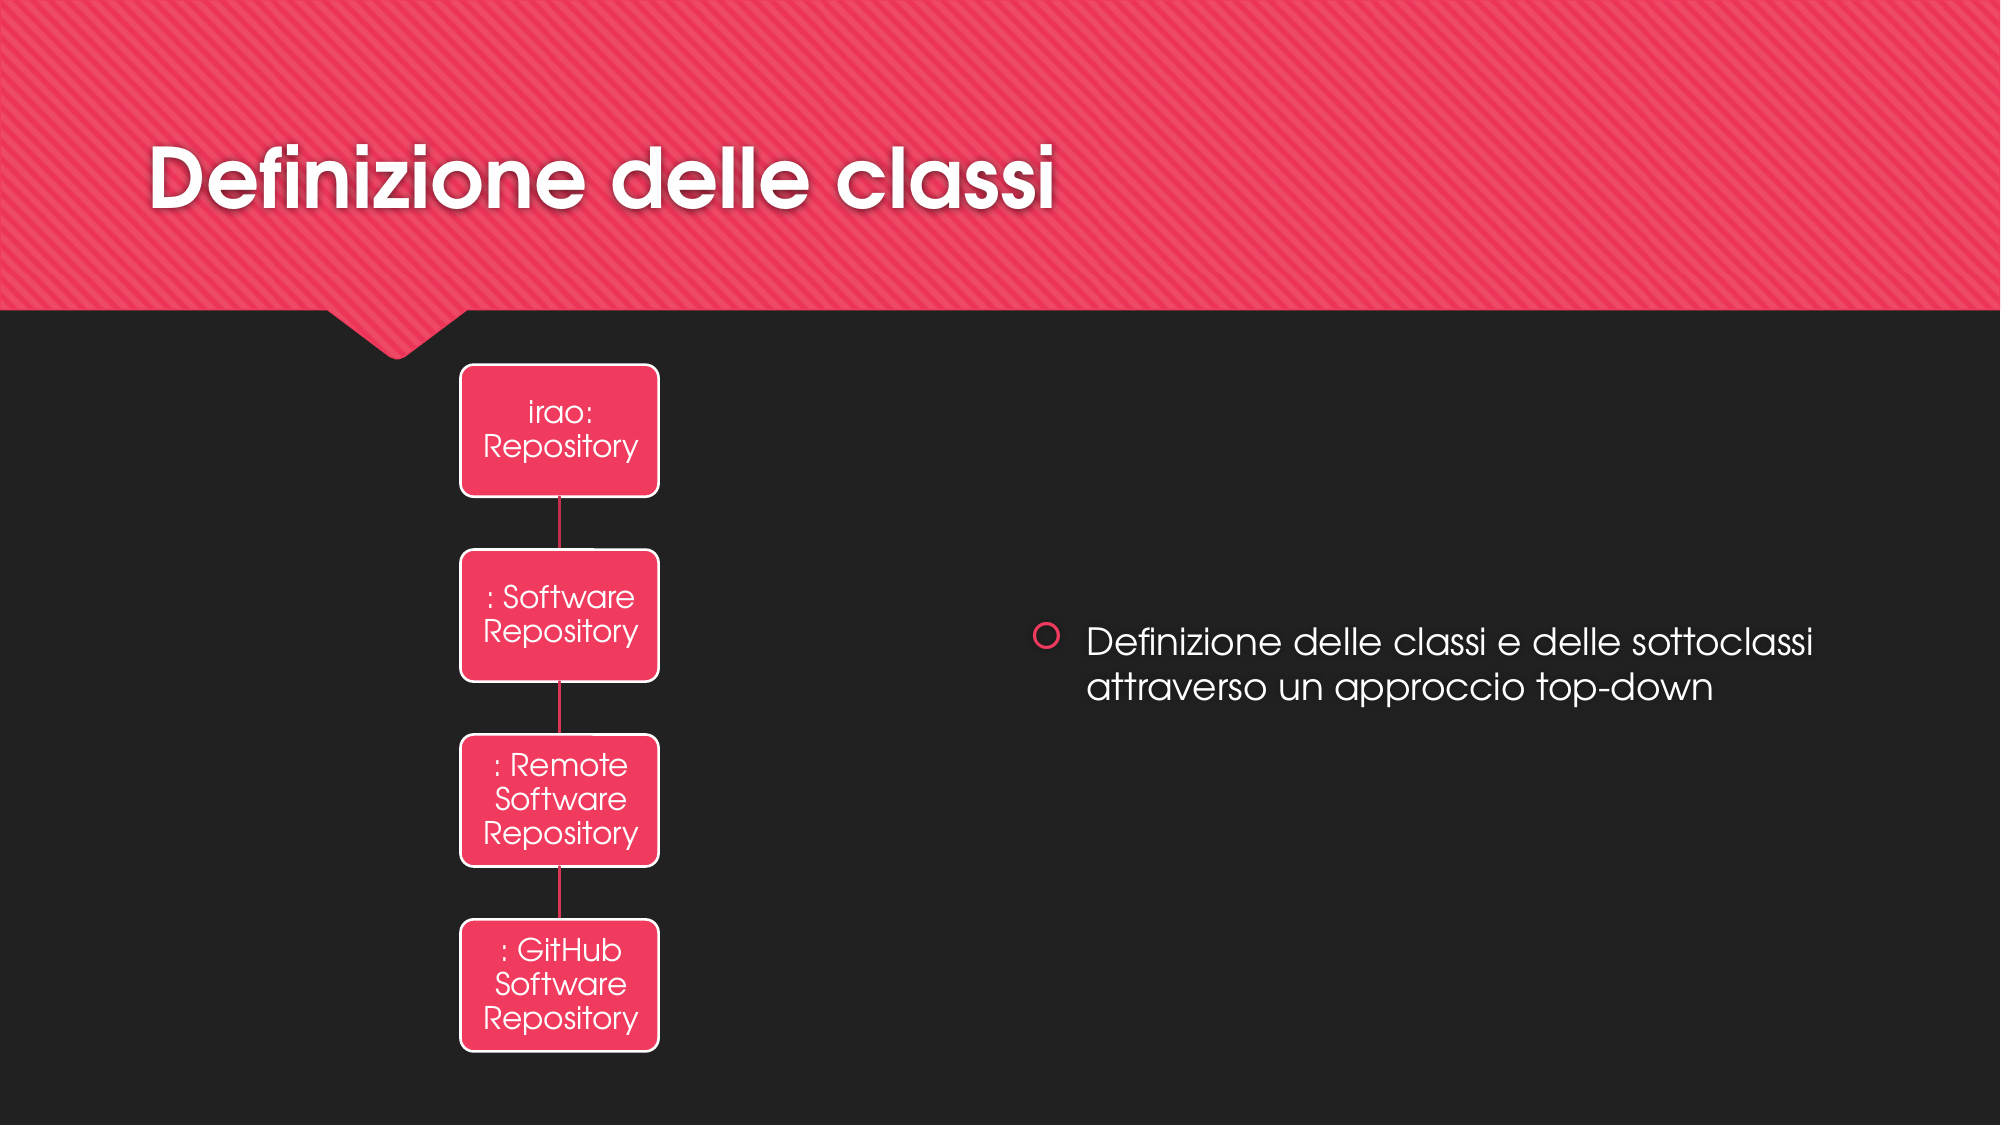

# Definizione delle classi
Definizione delle classi e delle sottoclassi attraverso un approccio top-down
irao: Repository
: Software Repository
: Remote Software Repository
: GitHub Software Repository